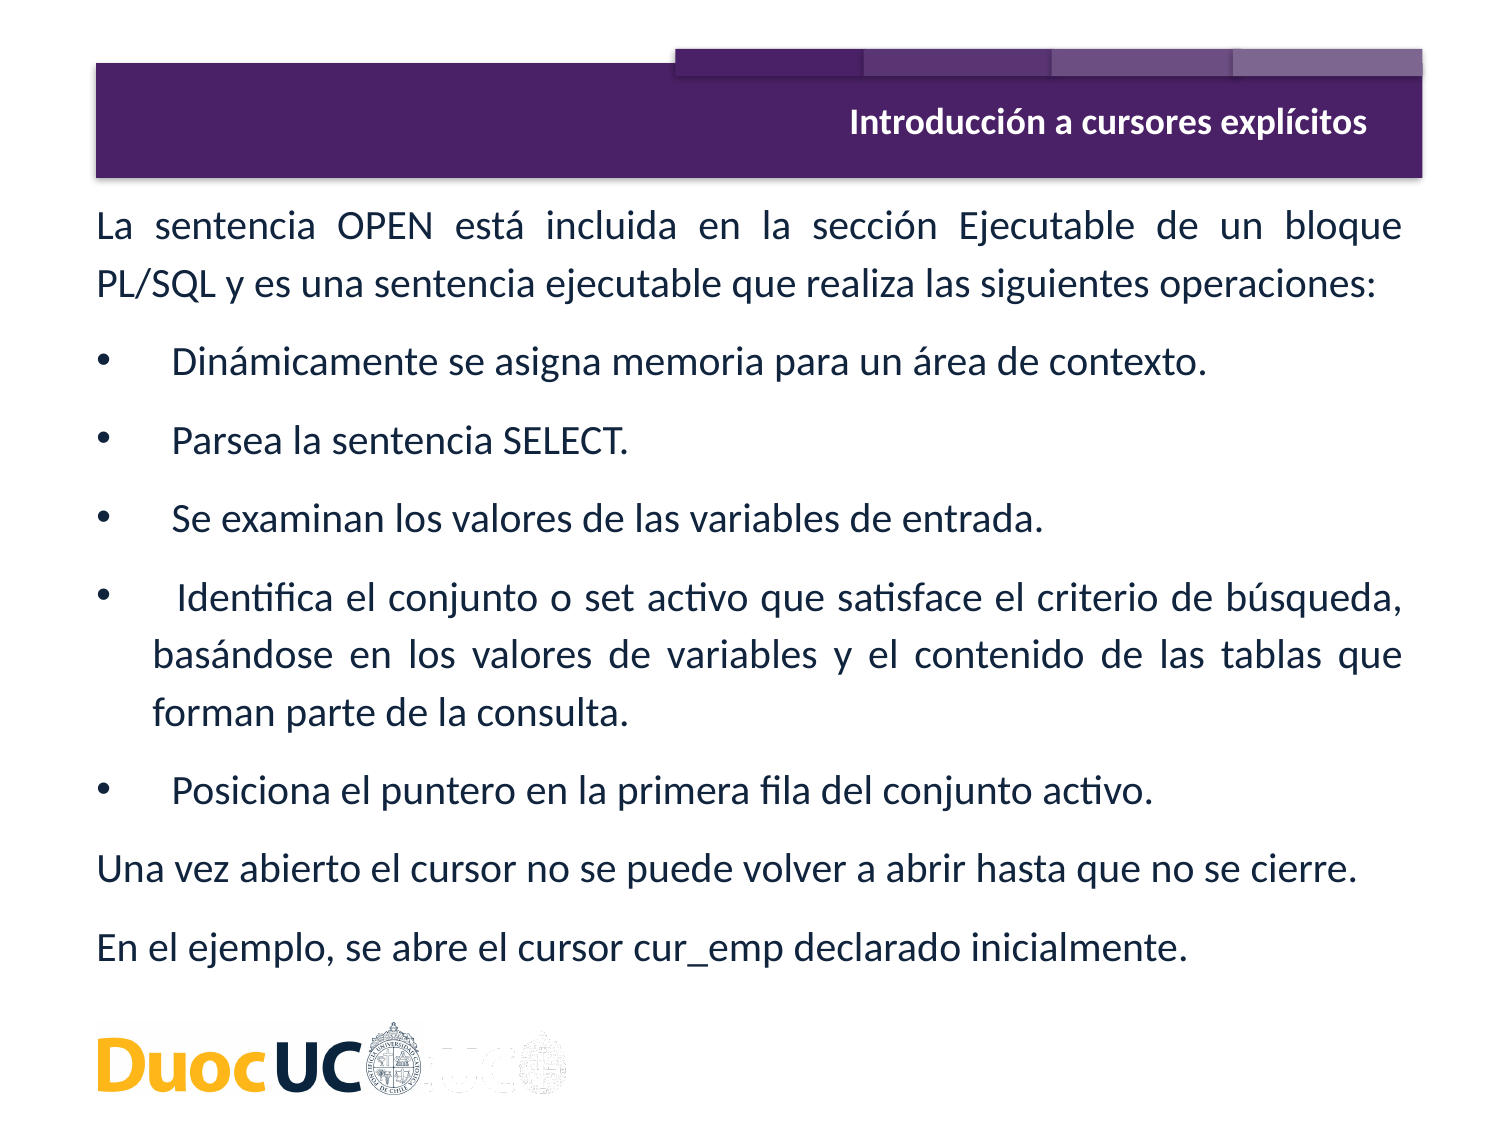

Introducción a cursores explícitos
La sentencia OPEN está incluida en la sección Ejecutable de un bloque PL/SQL y es una sentencia ejecutable que realiza las siguientes operaciones:
  Dinámicamente se asigna memoria para un área de contexto.
  Parsea la sentencia SELECT.
  Se examinan los valores de las variables de entrada.
  Identifica el conjunto o set activo que satisface el criterio de búsqueda, basándose en los valores de variables y el contenido de las tablas que forman parte de la consulta.
  Posiciona el puntero en la primera fila del conjunto activo.
Una vez abierto el cursor no se puede volver a abrir hasta que no se cierre.
En el ejemplo, se abre el cursor cur_emp declarado inicialmente.